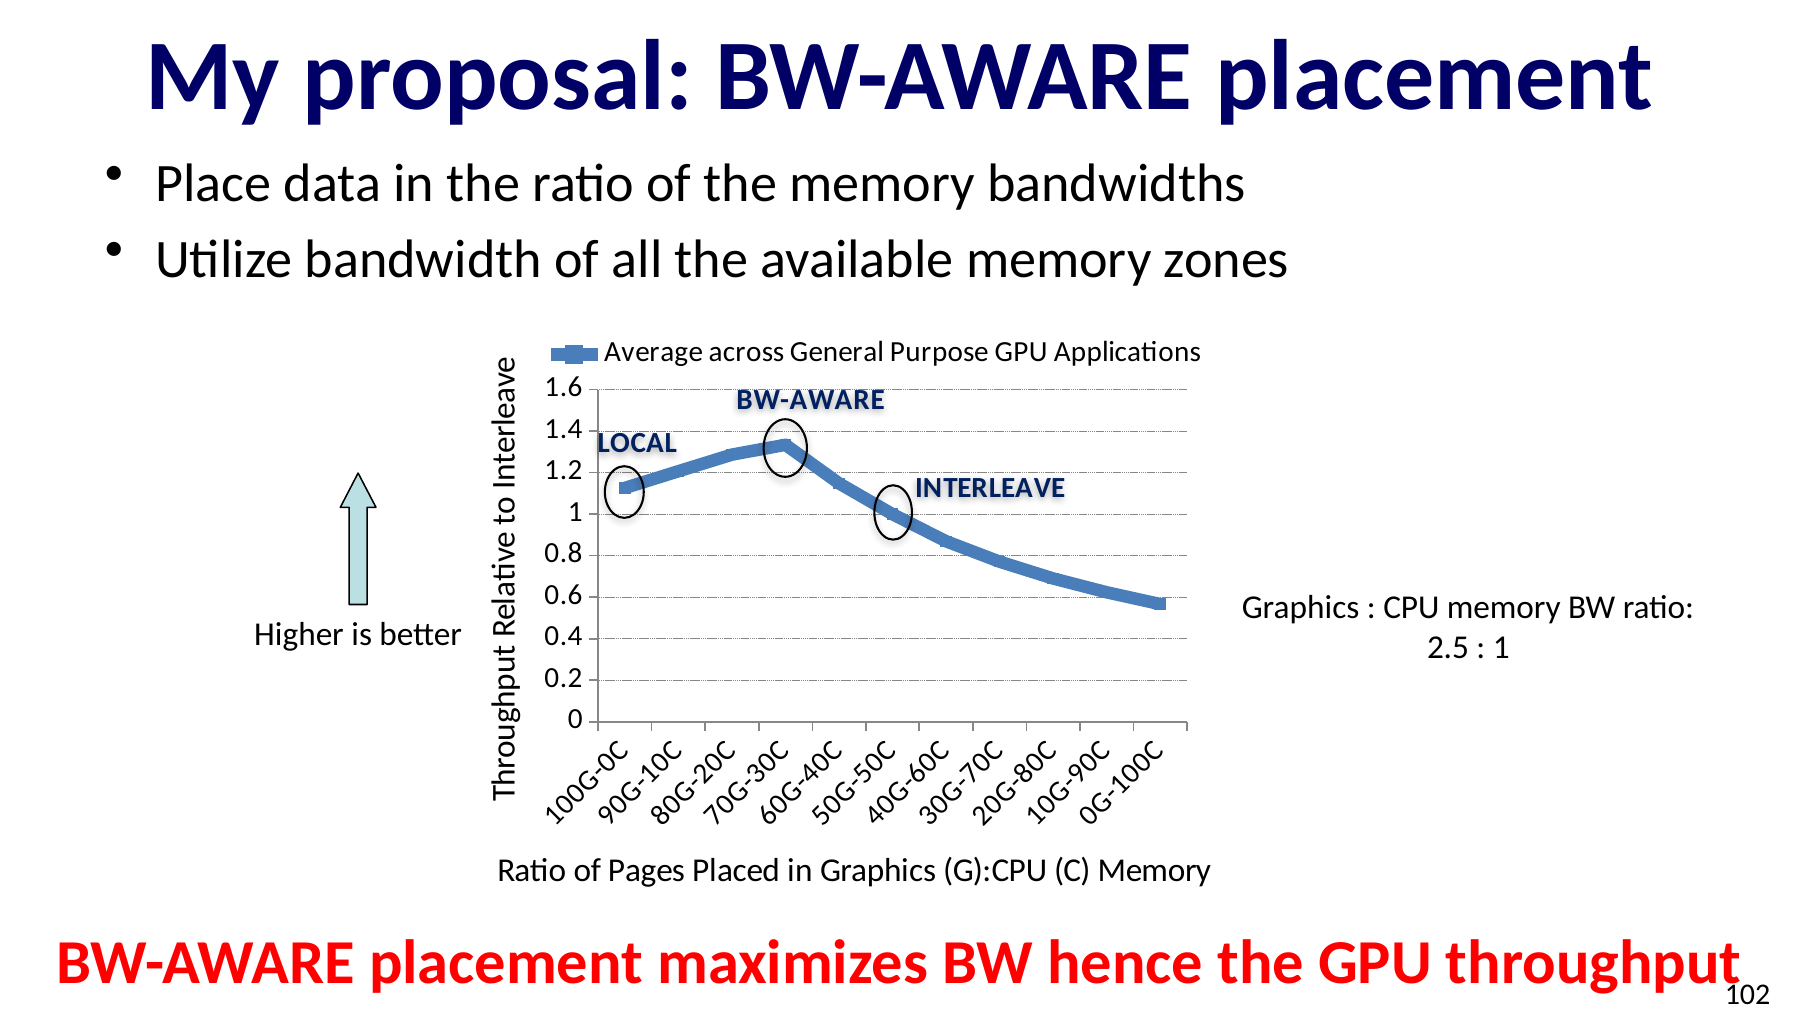

# My proposal: BW-AWARE placement
Place data in the ratio of the memory bandwidths
Utilize bandwidth of all the available memory zones

### Chart

| Category | Average across General Purpose GPU Applications |
|---|---|
| 100G-0C | 1.126507351254526 |
| 90G-10C | 1.207075315751007 |
| 80G-20C | 1.286867306995657 |
| 70G-30C | 1.334324737308934 |
| 60G-40C | 1.148398481554248 |
| 50G-50C | 1.0 |
| 40G-60C | 0.869737447720878 |
| 30G-70C | 0.771277600006169 |
| 20G-80C | 0.69056693122412 |
| 10G-90C | 0.623809978193352 |
| 0G-100C | 0.567074260314121 |
Graphics : CPU memory BW ratio: 2.5 : 1
Higher is better
BW-AWARE placement maximizes BW hence the GPU throughput
102